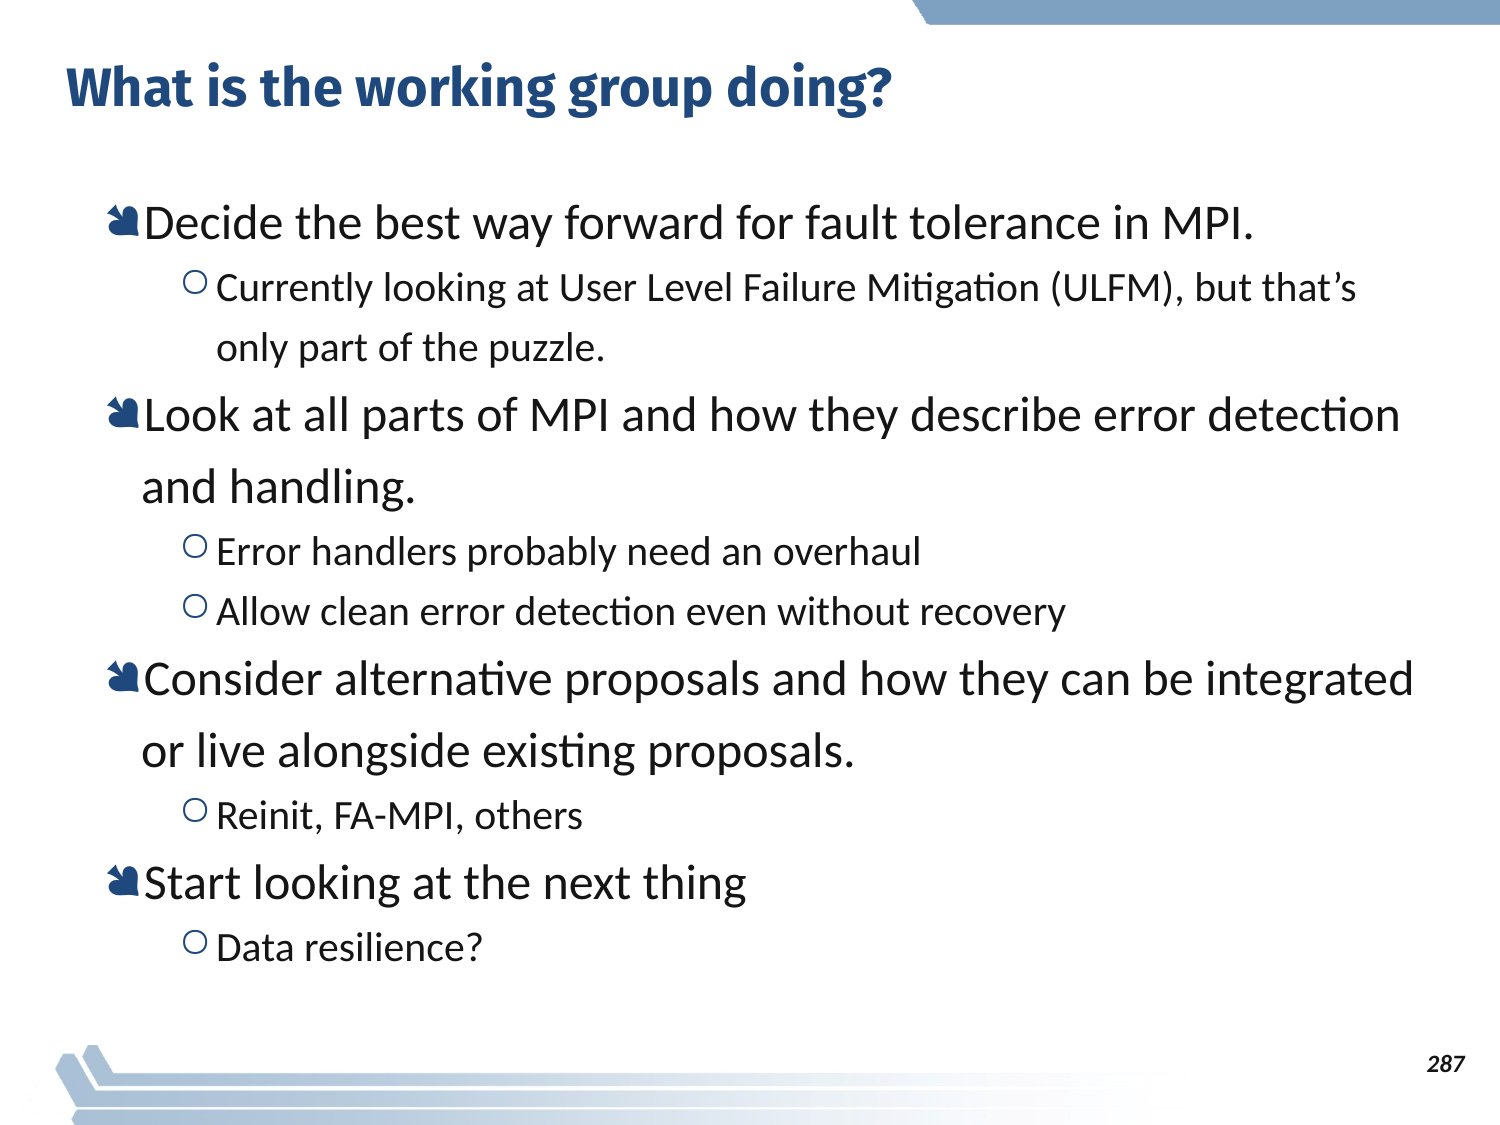

# What is the working group doing?
Decide the best way forward for fault tolerance in MPI.
Currently looking at User Level Failure Mitigation (ULFM), but that’s only part of the puzzle.
Look at all parts of MPI and how they describe error detection and handling.
Error handlers probably need an overhaul
Allow clean error detection even without recovery
Consider alternative proposals and how they can be integrated or live alongside existing proposals.
Reinit, FA-MPI, others
Start looking at the next thing
Data resilience?
287